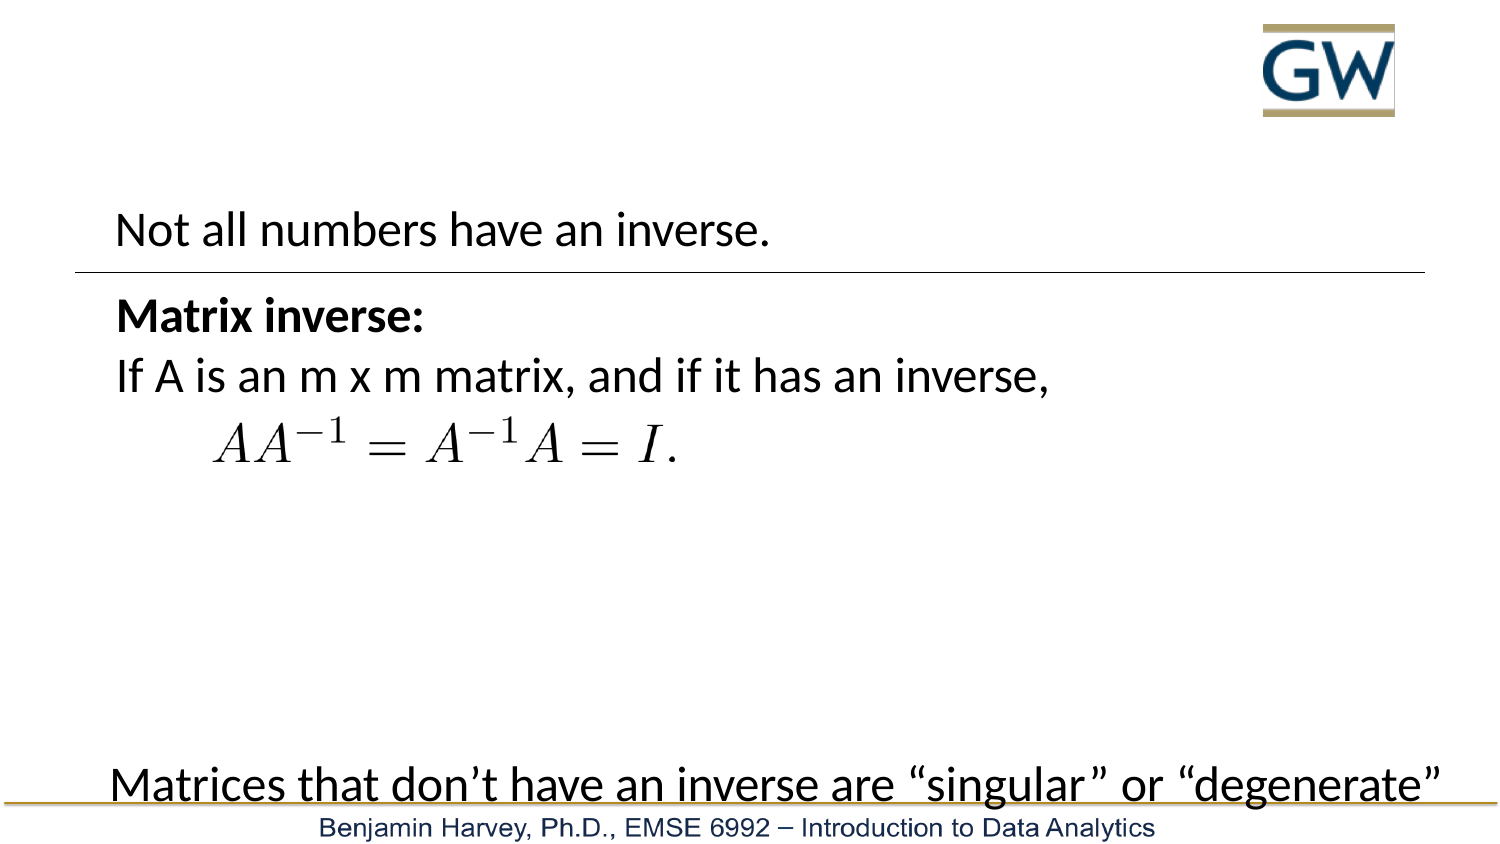

#
Not all numbers have an inverse.
Matrix inverse:
If A is an m x m matrix, and if it has an inverse,

Matrices that don’t have an inverse are “singular” or “degenerate”